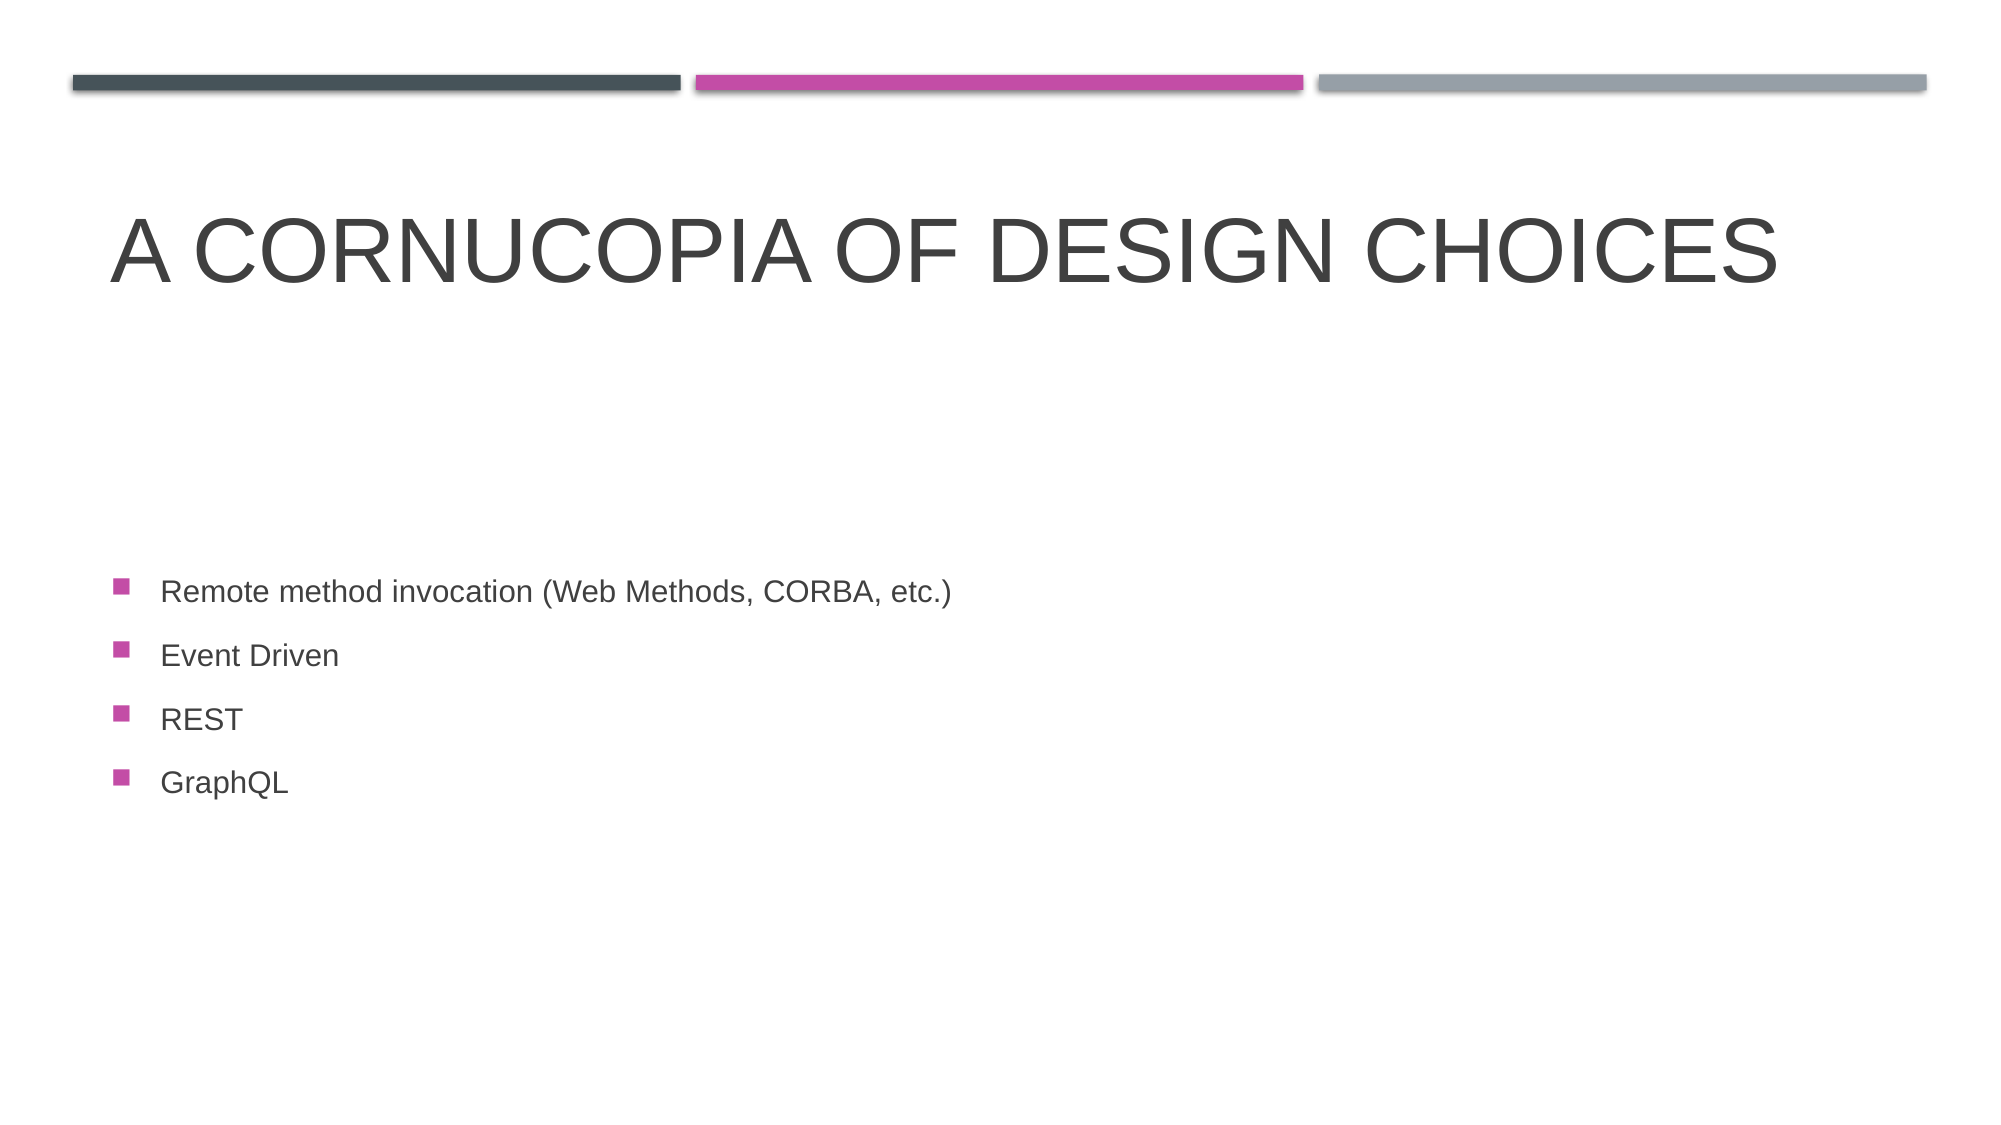

# A cornucopia of design choices
Remote method invocation (Web Methods, CORBA, etc.)
Event Driven
REST
GraphQL